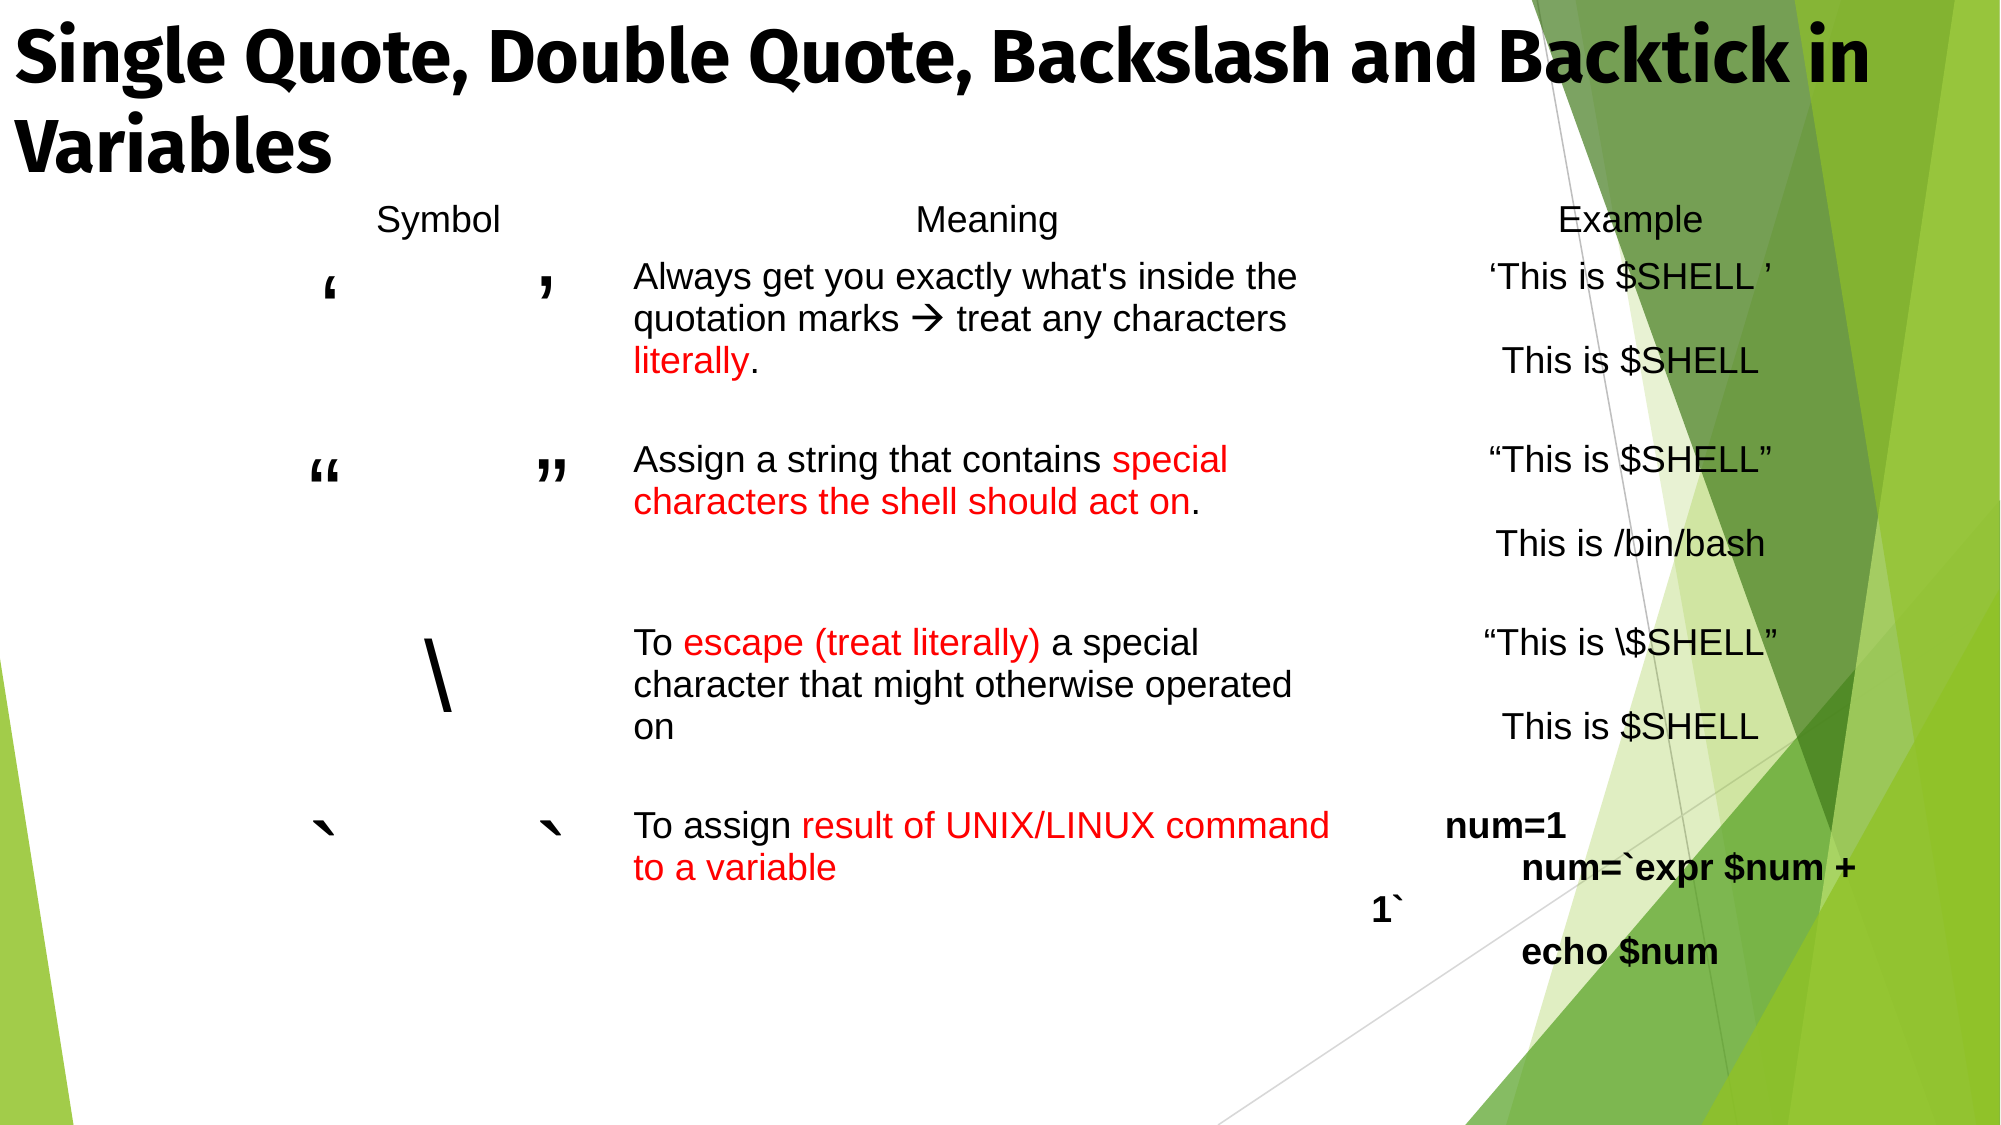

# Single Quote, Double Quote, Backslash and Backtick in Variables
| Symbol | Meaning | Example |
| --- | --- | --- |
| ‘ ’ | Always get you exactly what's inside the quotation marks 🡪 treat any characters literally. | ‘This is $SHELL ’ This is $SHELL |
| “ ” | Assign a string that contains special characters the shell should act on. | “This is $SHELL” This is /bin/bash |
| \ | To escape (treat literally) a special character that might otherwise operated on | “This is \$SHELL” This is $SHELL |
| ` ` | To assign result of UNIX/LINUX command to a variable | num=1 num=`expr $num + 1` echo $num |